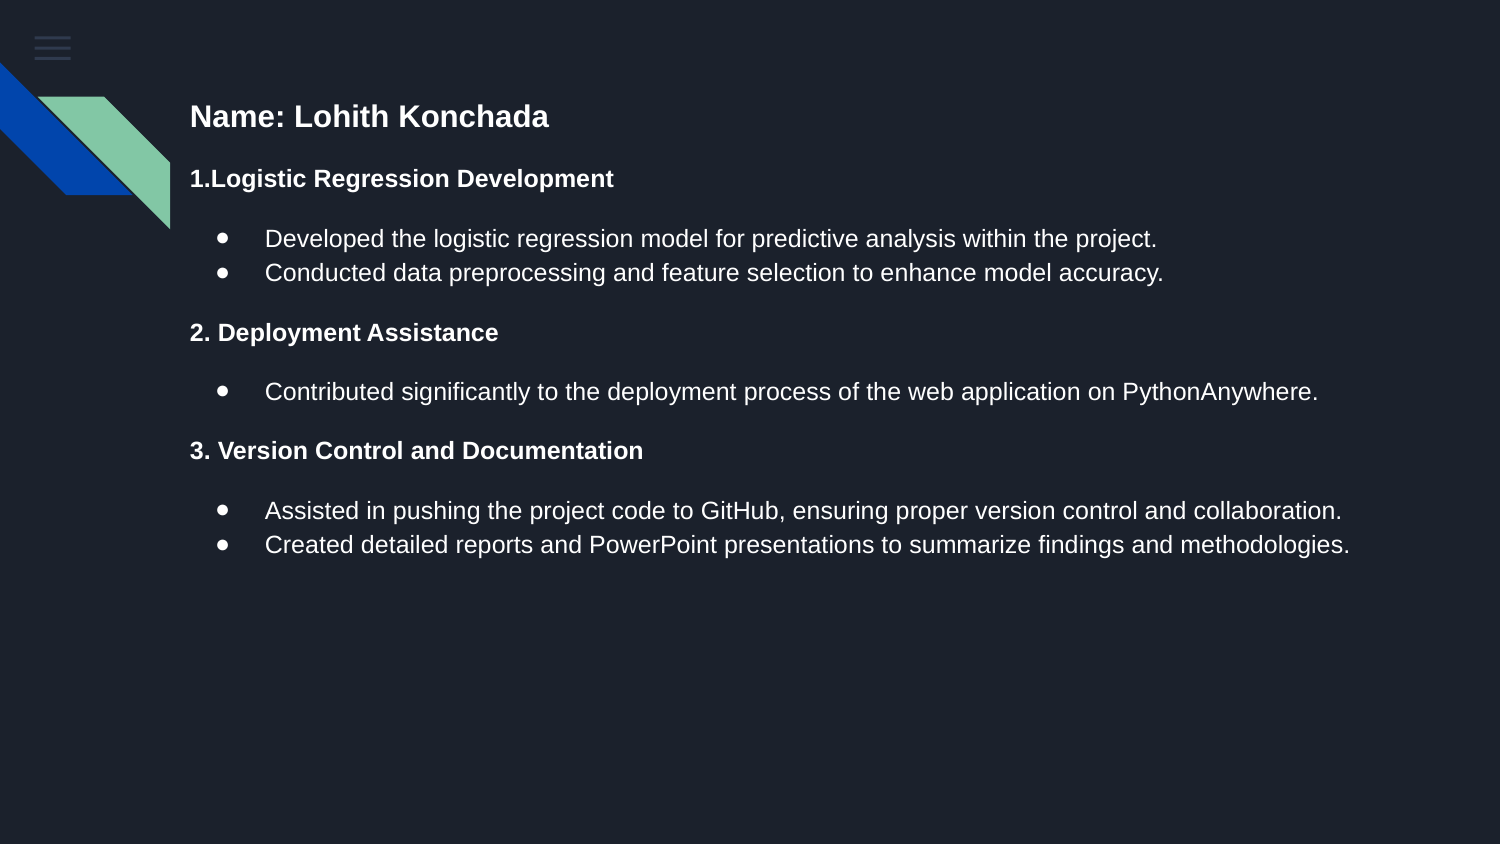

Name: Lohith Konchada
1.Logistic Regression Development
Developed the logistic regression model for predictive analysis within the project.
Conducted data preprocessing and feature selection to enhance model accuracy.
2. Deployment Assistance
Contributed significantly to the deployment process of the web application on PythonAnywhere.
3. Version Control and Documentation
Assisted in pushing the project code to GitHub, ensuring proper version control and collaboration.
Created detailed reports and PowerPoint presentations to summarize findings and methodologies.